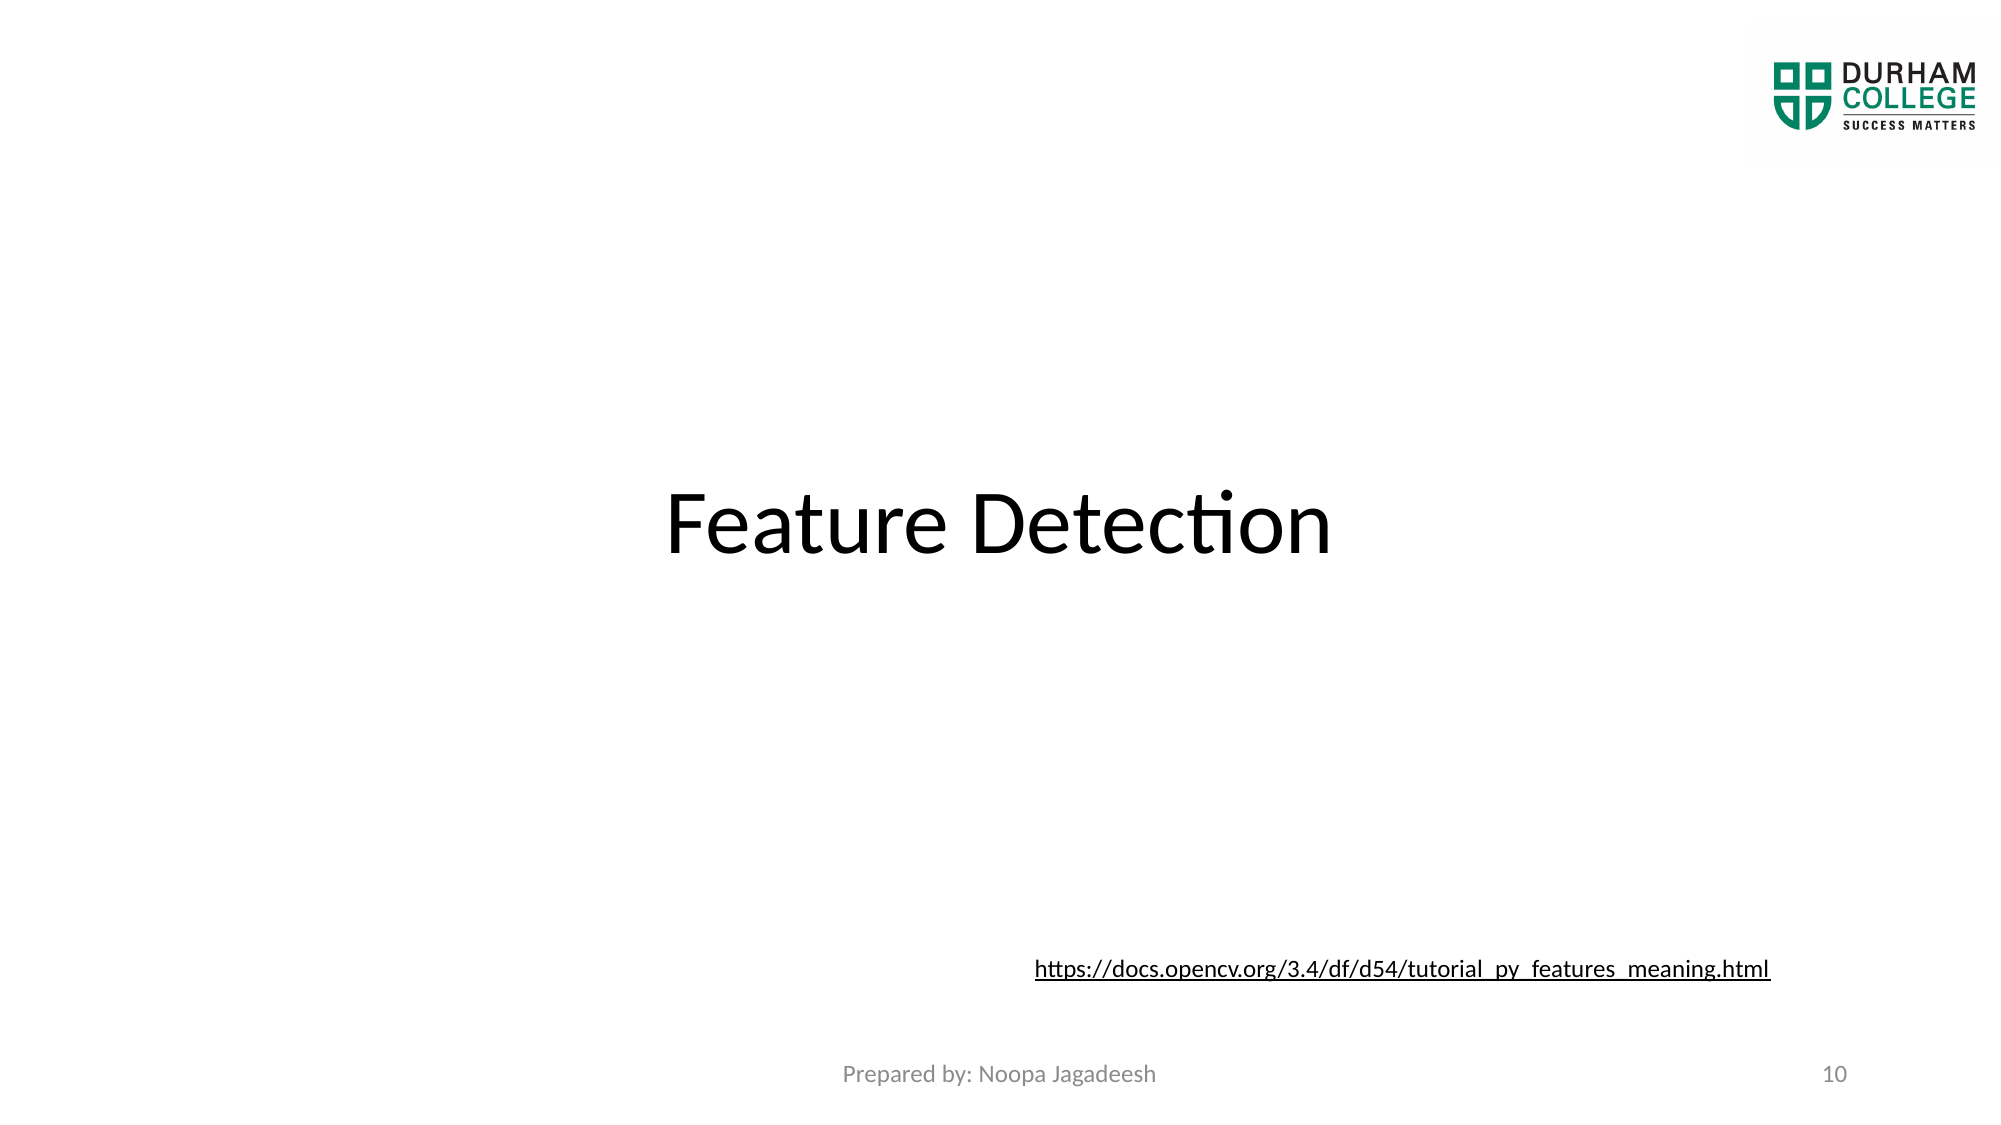

# Feature Detection
https://docs.opencv.org/3.4/df/d54/tutorial_py_features_meaning.html

Prepared by: Noopa Jagadeesh

10